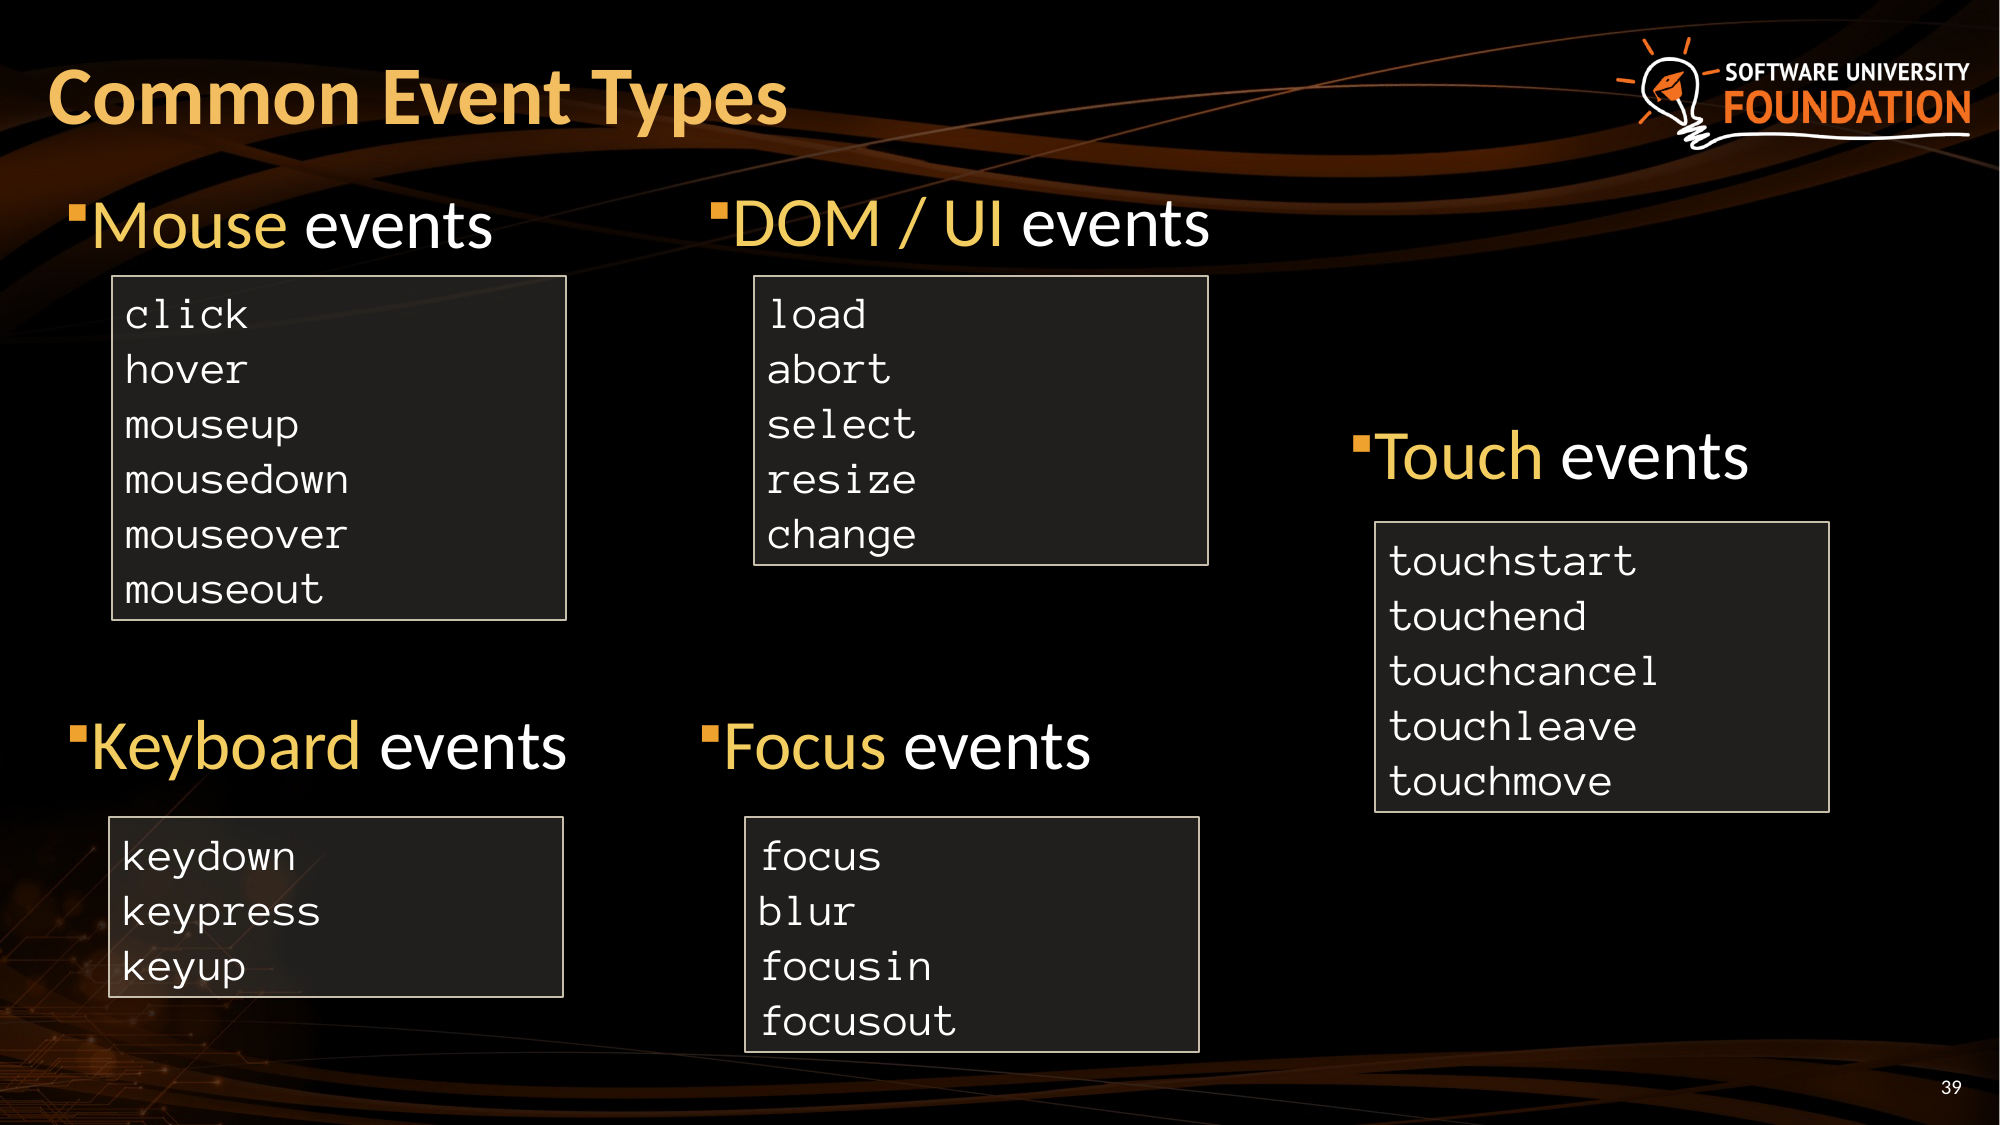

# Common Event Types
DOM / UI events
Mouse events
click
hover
mouseup
mousedown
mouseover
mouseout
load
abort
select
resize
change
Touch events
touchstart
touchend
touchcancel
touchleave
touchmove
Focus events
Keyboard events
keydown
keypress
keyup
focus
blur
focusin
focusout
39